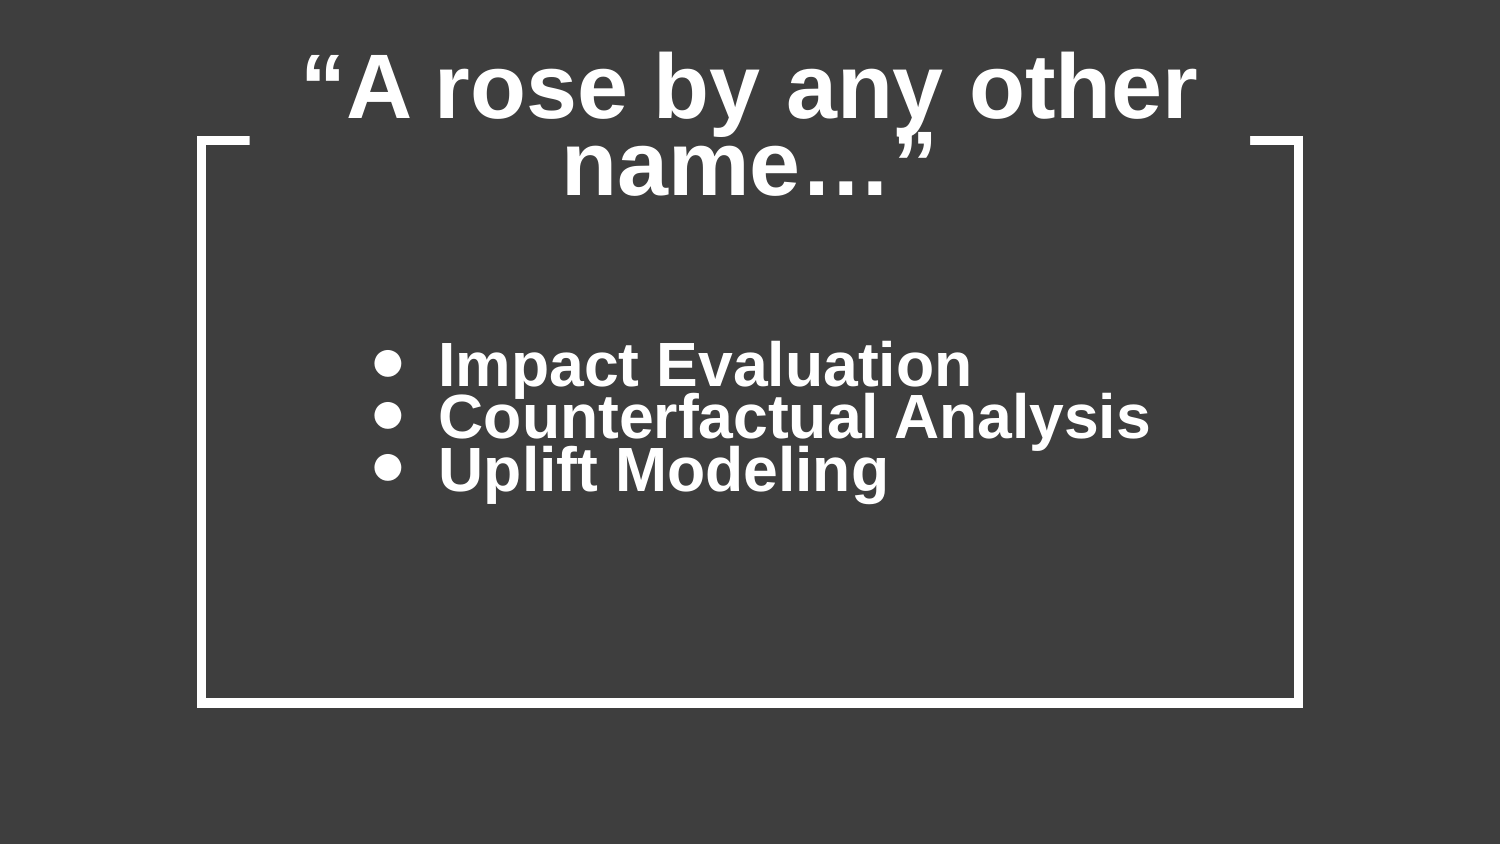

# “A rose by any other name…”
Impact Evaluation
Counterfactual Analysis
Uplift Modeling